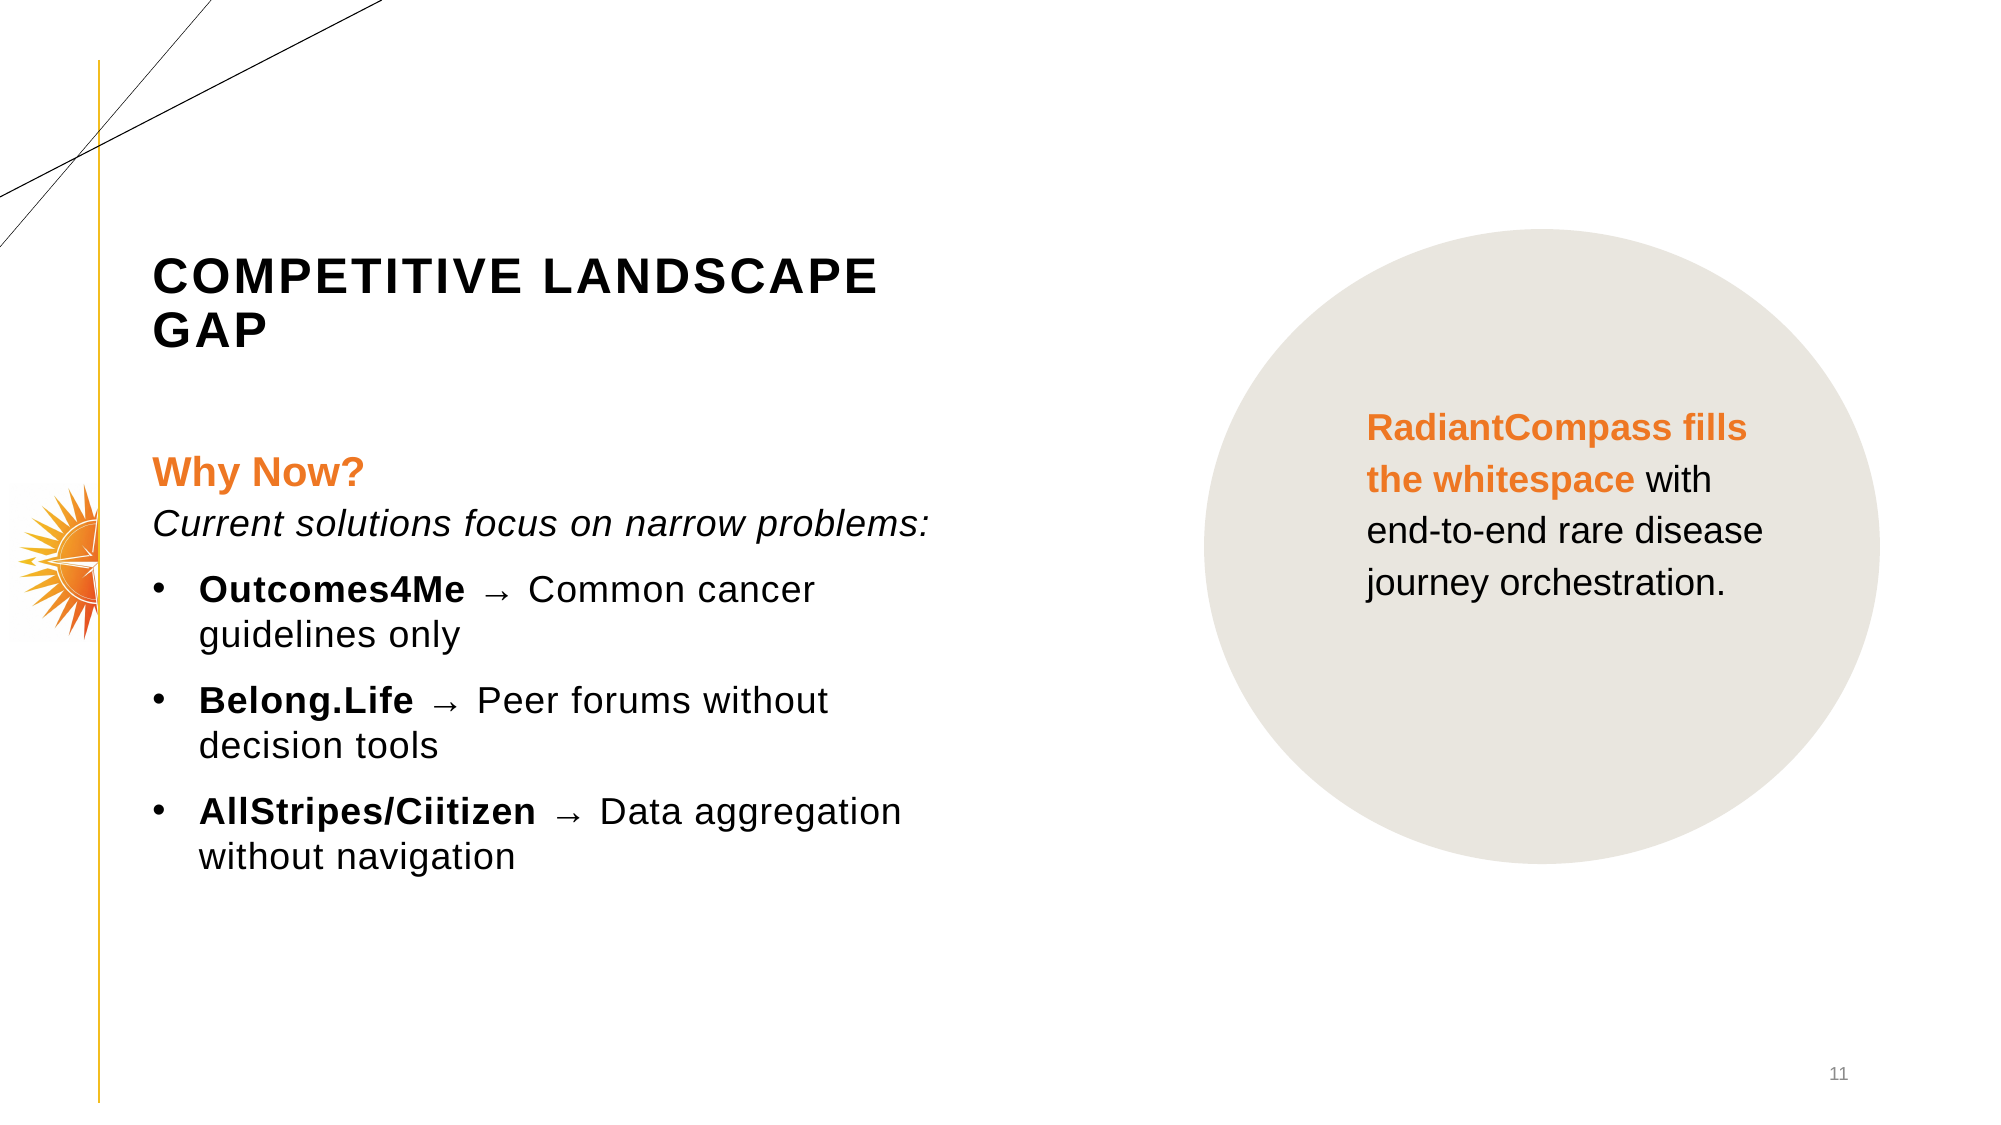

# Competitive Landscape gap

RadiantCompass fills the whitespace with end-to-end rare disease journey orchestration.
Why Now?
Current solutions focus on narrow problems:
Outcomes4Me → Common cancer guidelines only
Belong.Life → Peer forums without decision tools
AllStripes/Ciitizen → Data aggregation without navigation
11